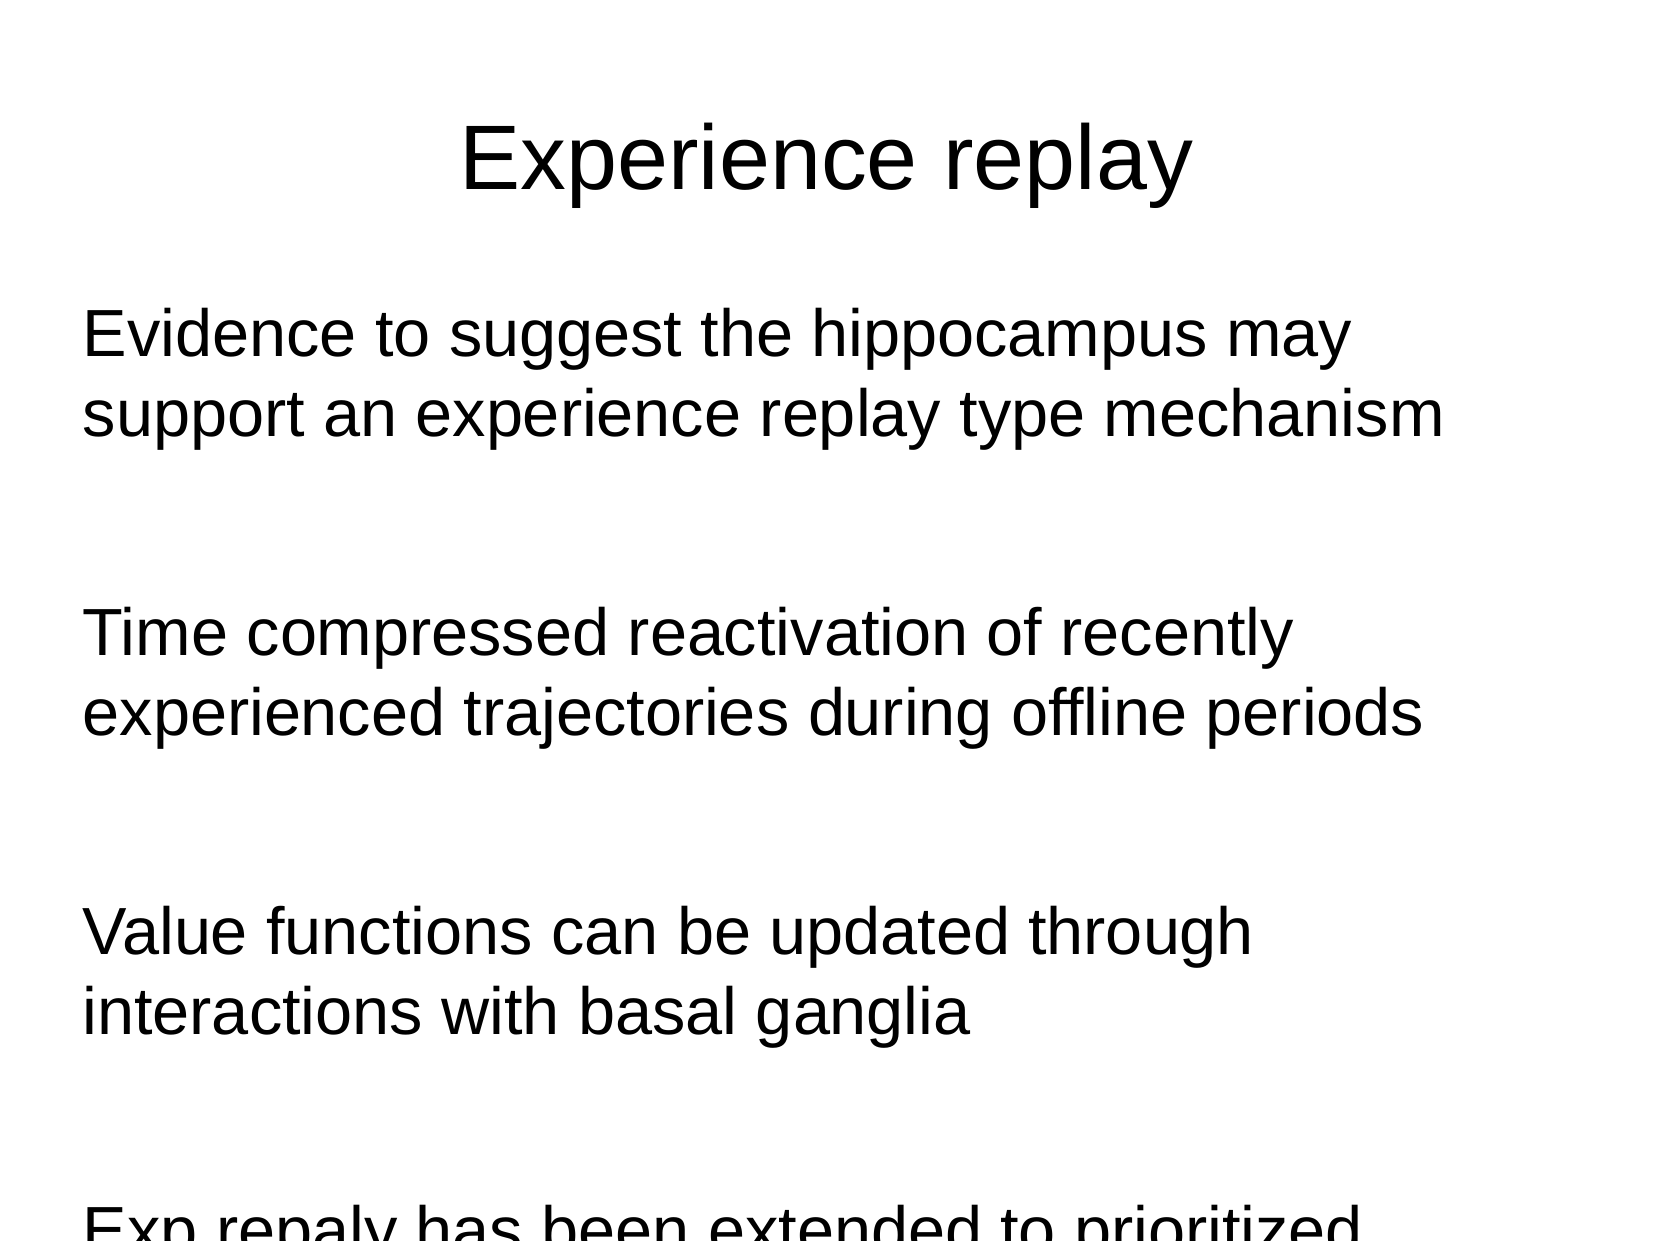

Experience replay
Evidence to suggest the hippocampus may support an experience replay type mechanism

Time compressed reactivation of recently experienced trajectories during offline periods

Value functions can be updated through interactions with basal ganglia

Exp repaly has been extended to prioritized experience replay (rather than random uniform sampling across experience)